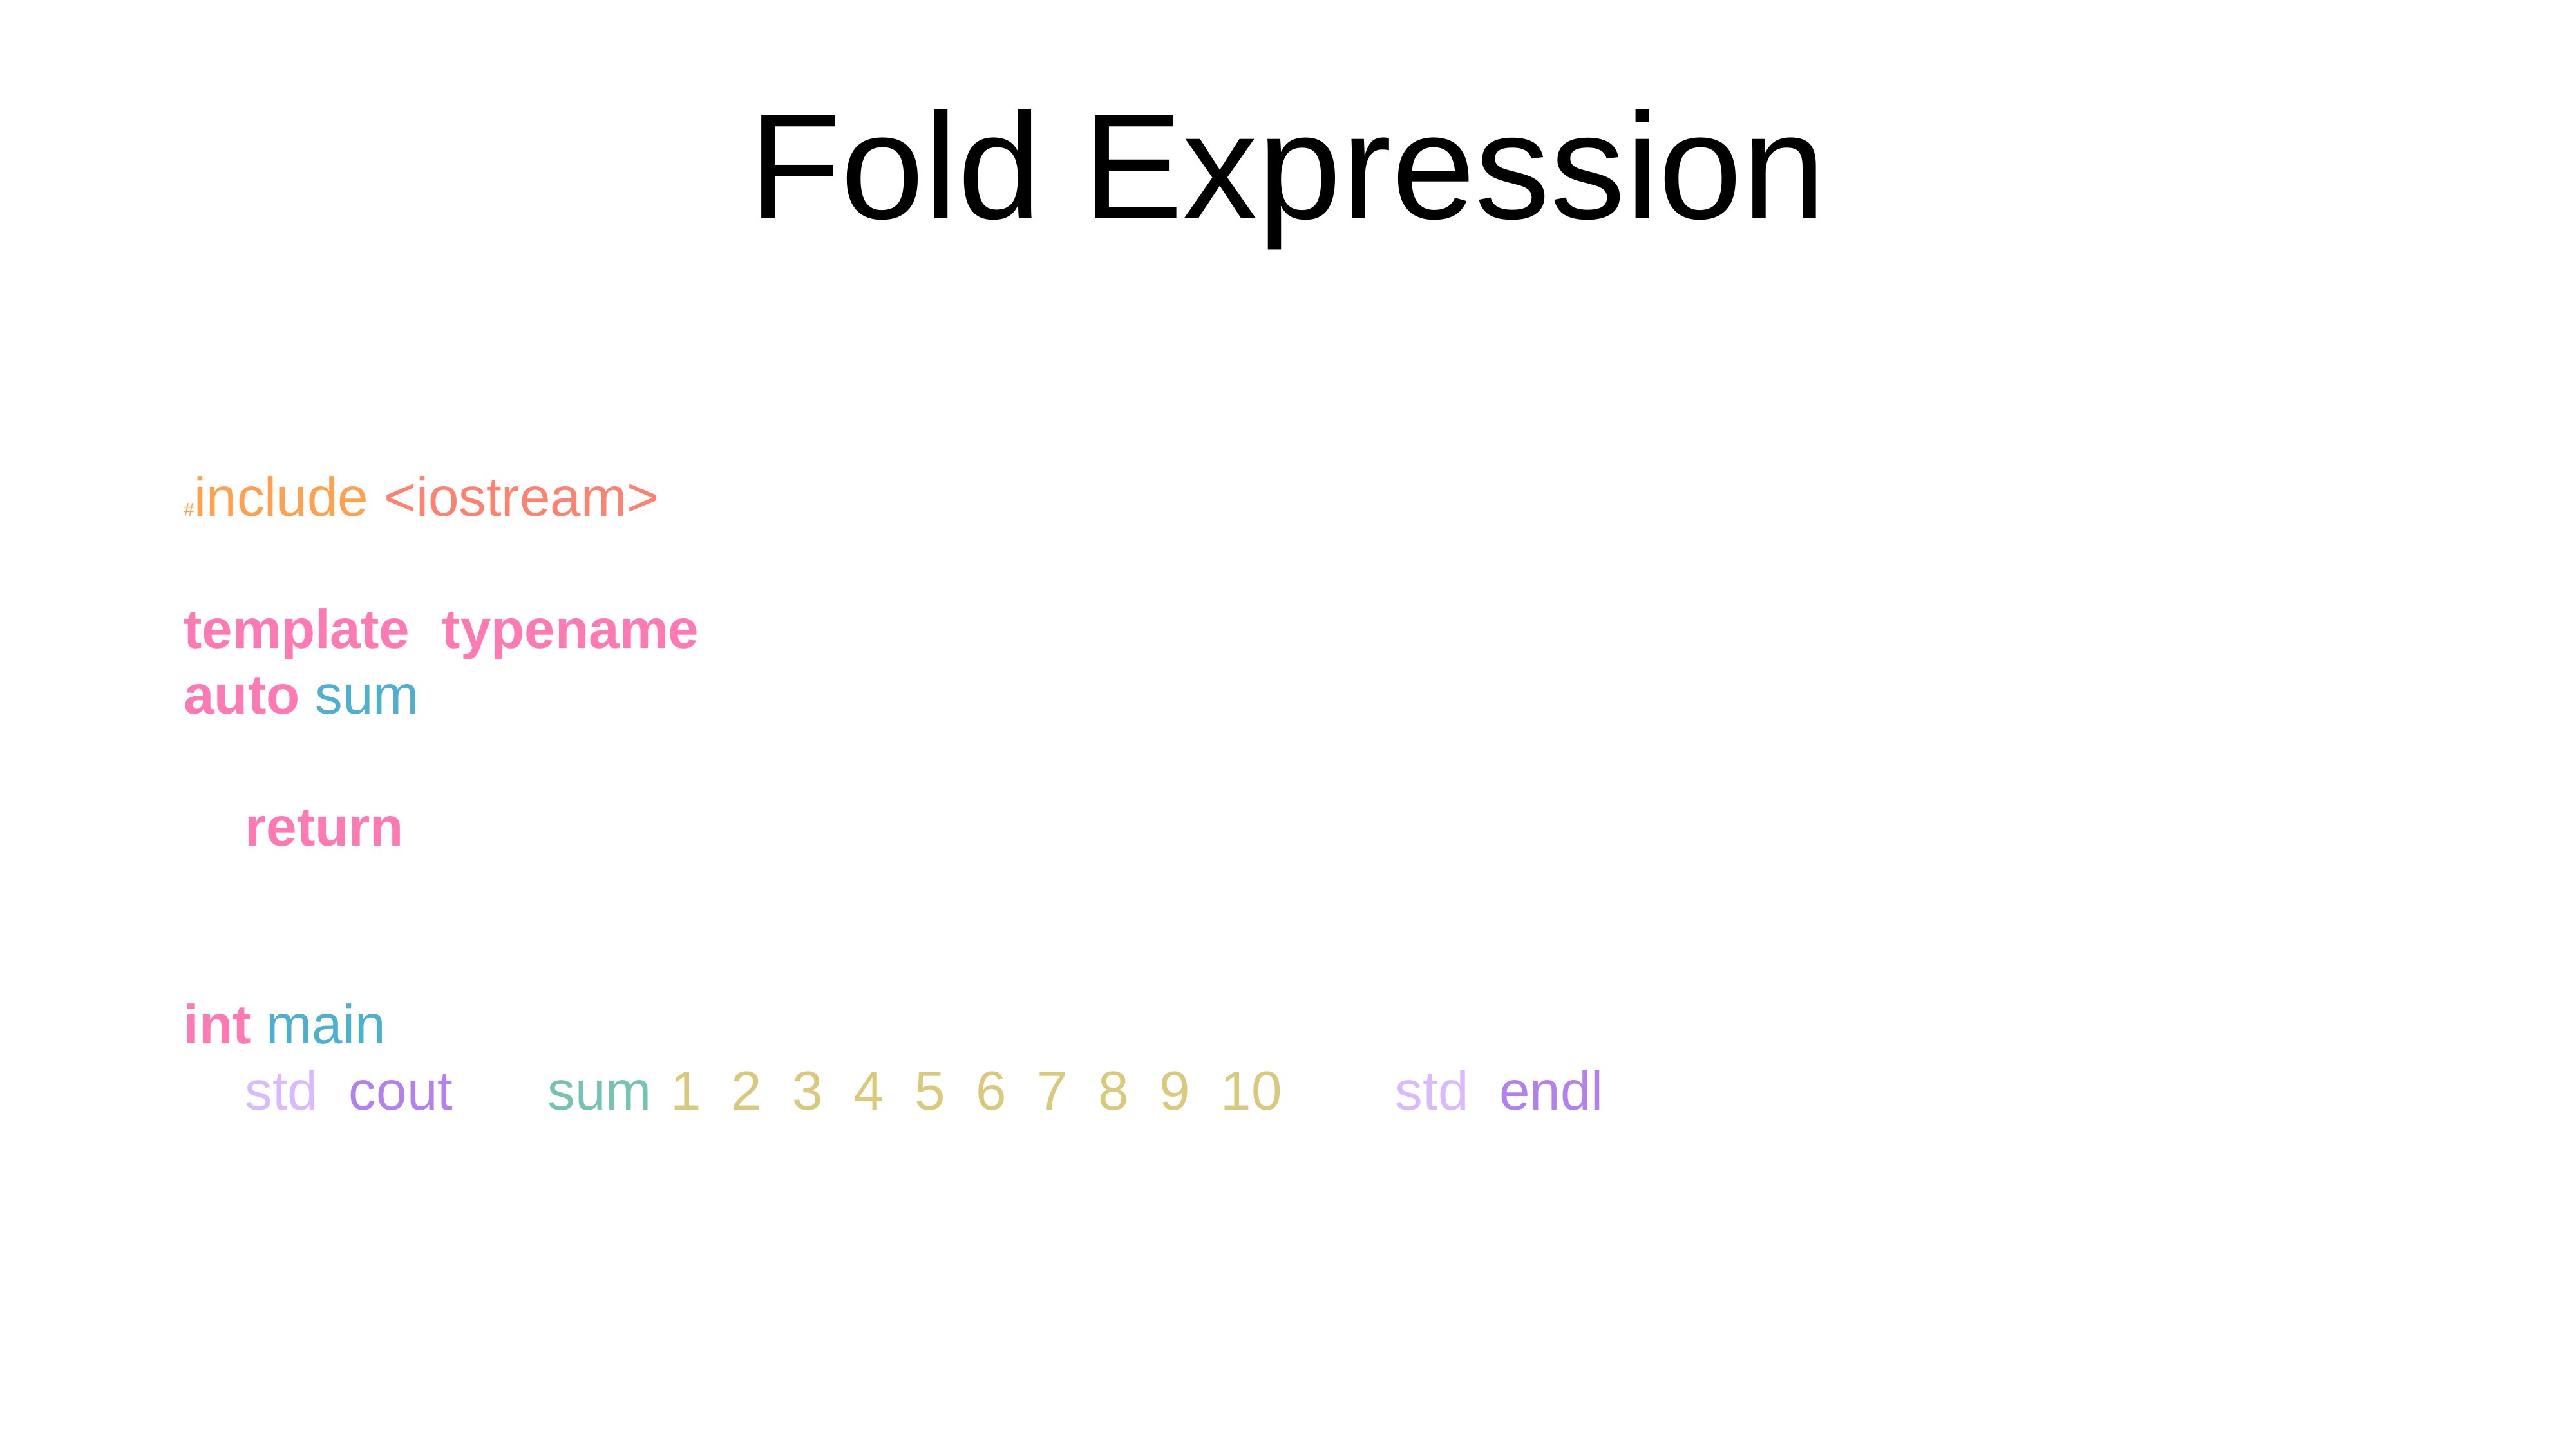

# Fold Expression
#include <iostream>

template<typename ... T>
auto sum(T ... t) {

    return (t + ...);

}
int main() {
    std::cout << sum(1, 2, 3, 4, 5, 6, 7, 8, 9, 10) << std::endl;
}